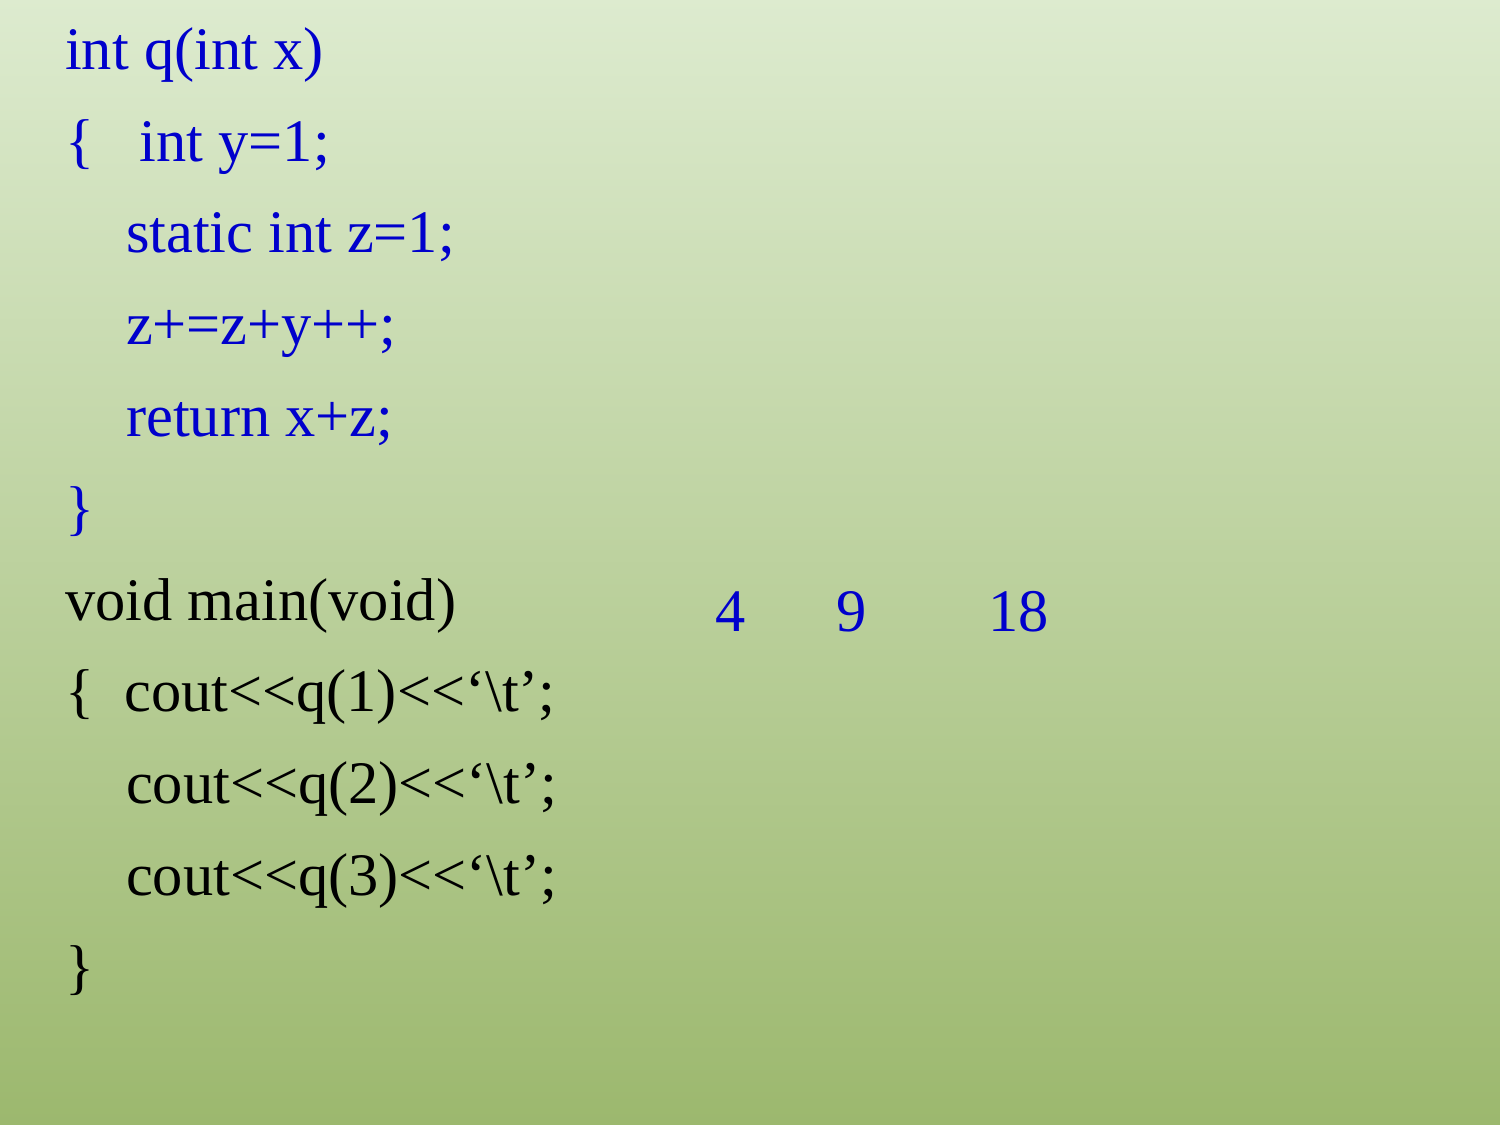

int q(int x)
{   int y=1;
    static int z=1;
    z+=z+y++;
    return x+z;
}
void main(void)
{  cout<<q(1)<<‘\t’;
    cout<<q(2)<<‘\t’;
    cout<<q(3)<<‘\t’;
}
4      9        18
237